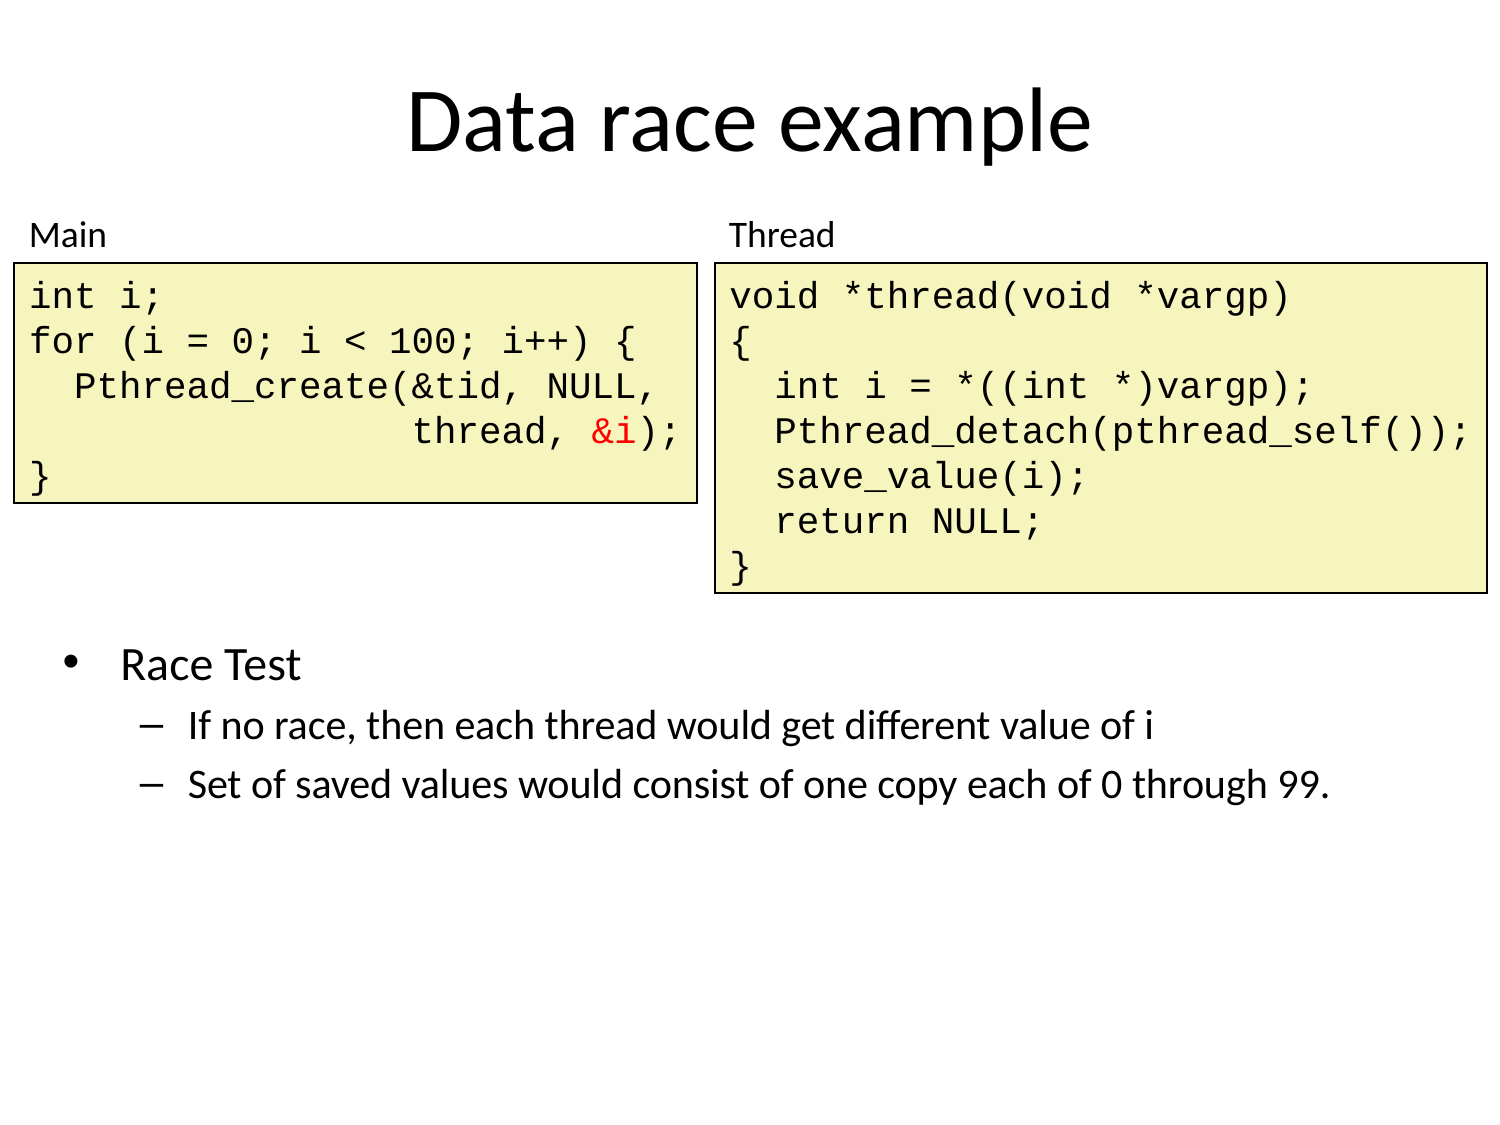

# Data race example
Main
Thread
int i;
for (i = 0; i < 100; i++) {
  Pthread_create(&tid, NULL,
                 thread, &i);
}
void *thread(void *vargp)
{
  int i = *((int *)vargp);
  Pthread_detach(pthread_self());
  save_value(i);
  return NULL;
}
Race Test
If no race, then each thread would get different value of i
Set of saved values would consist of one copy each of 0 through 99.